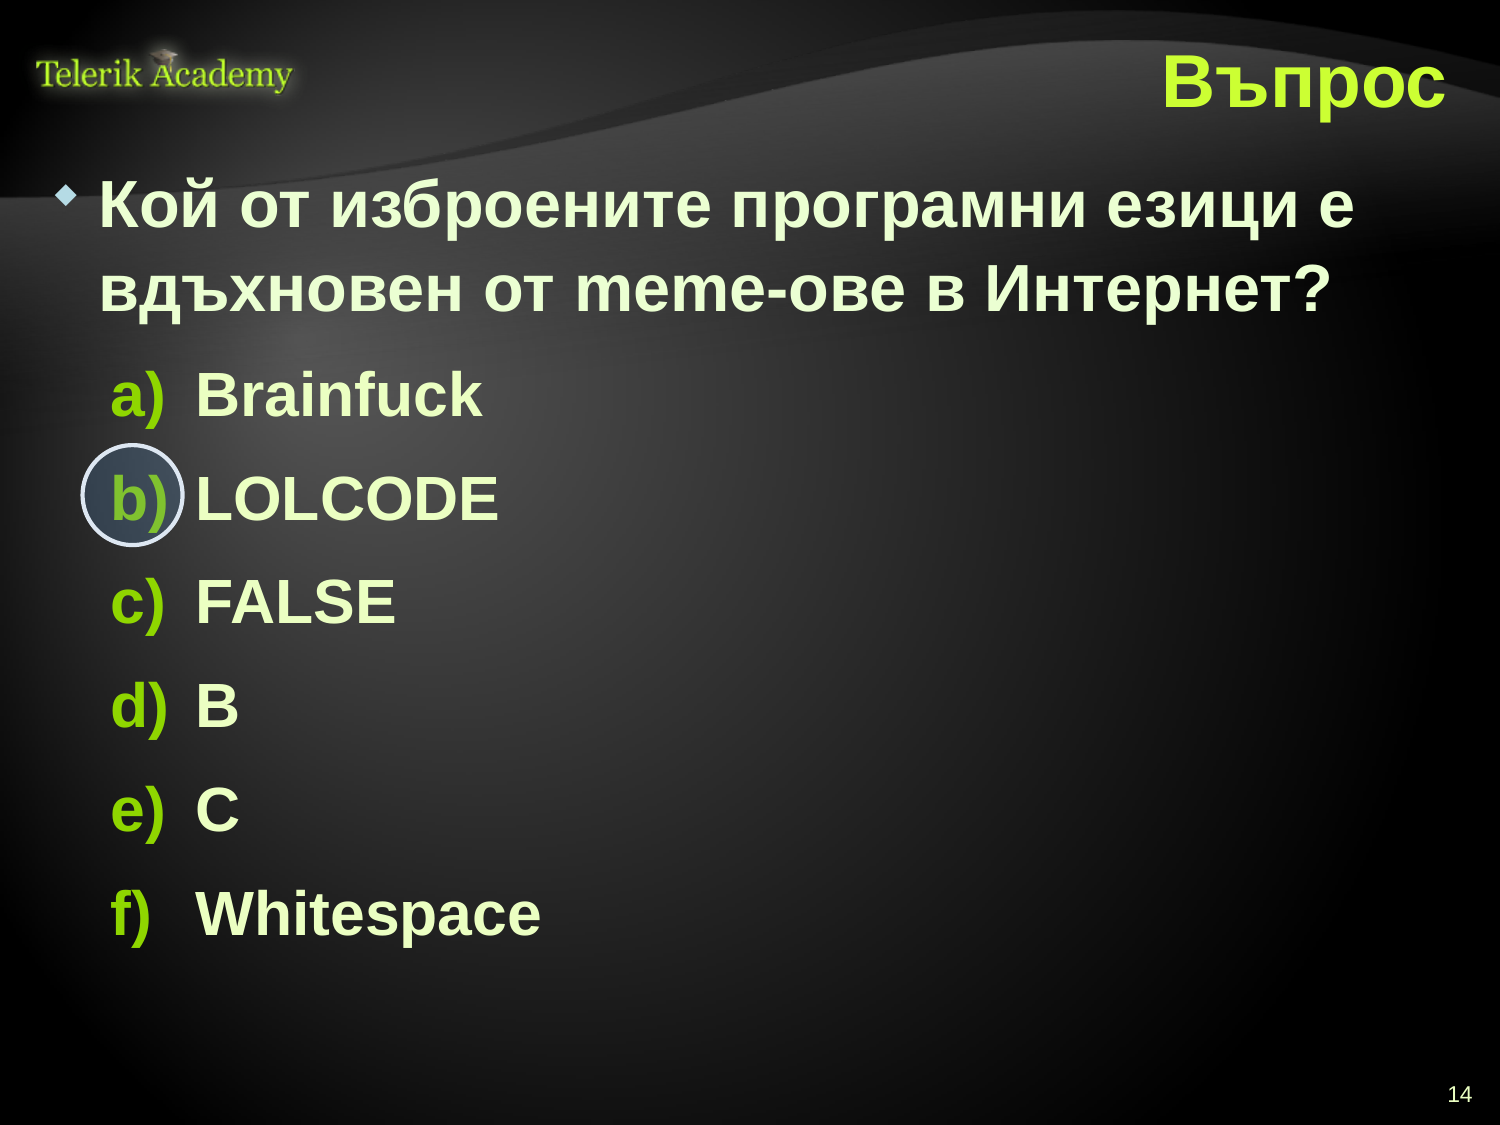

# Въпрос
Кой от изброените програмни езици е вдъхновен от meme-ове в Интернет?
Brainfuck
LOLCODE
FALSE
B
C
Whitespace

14